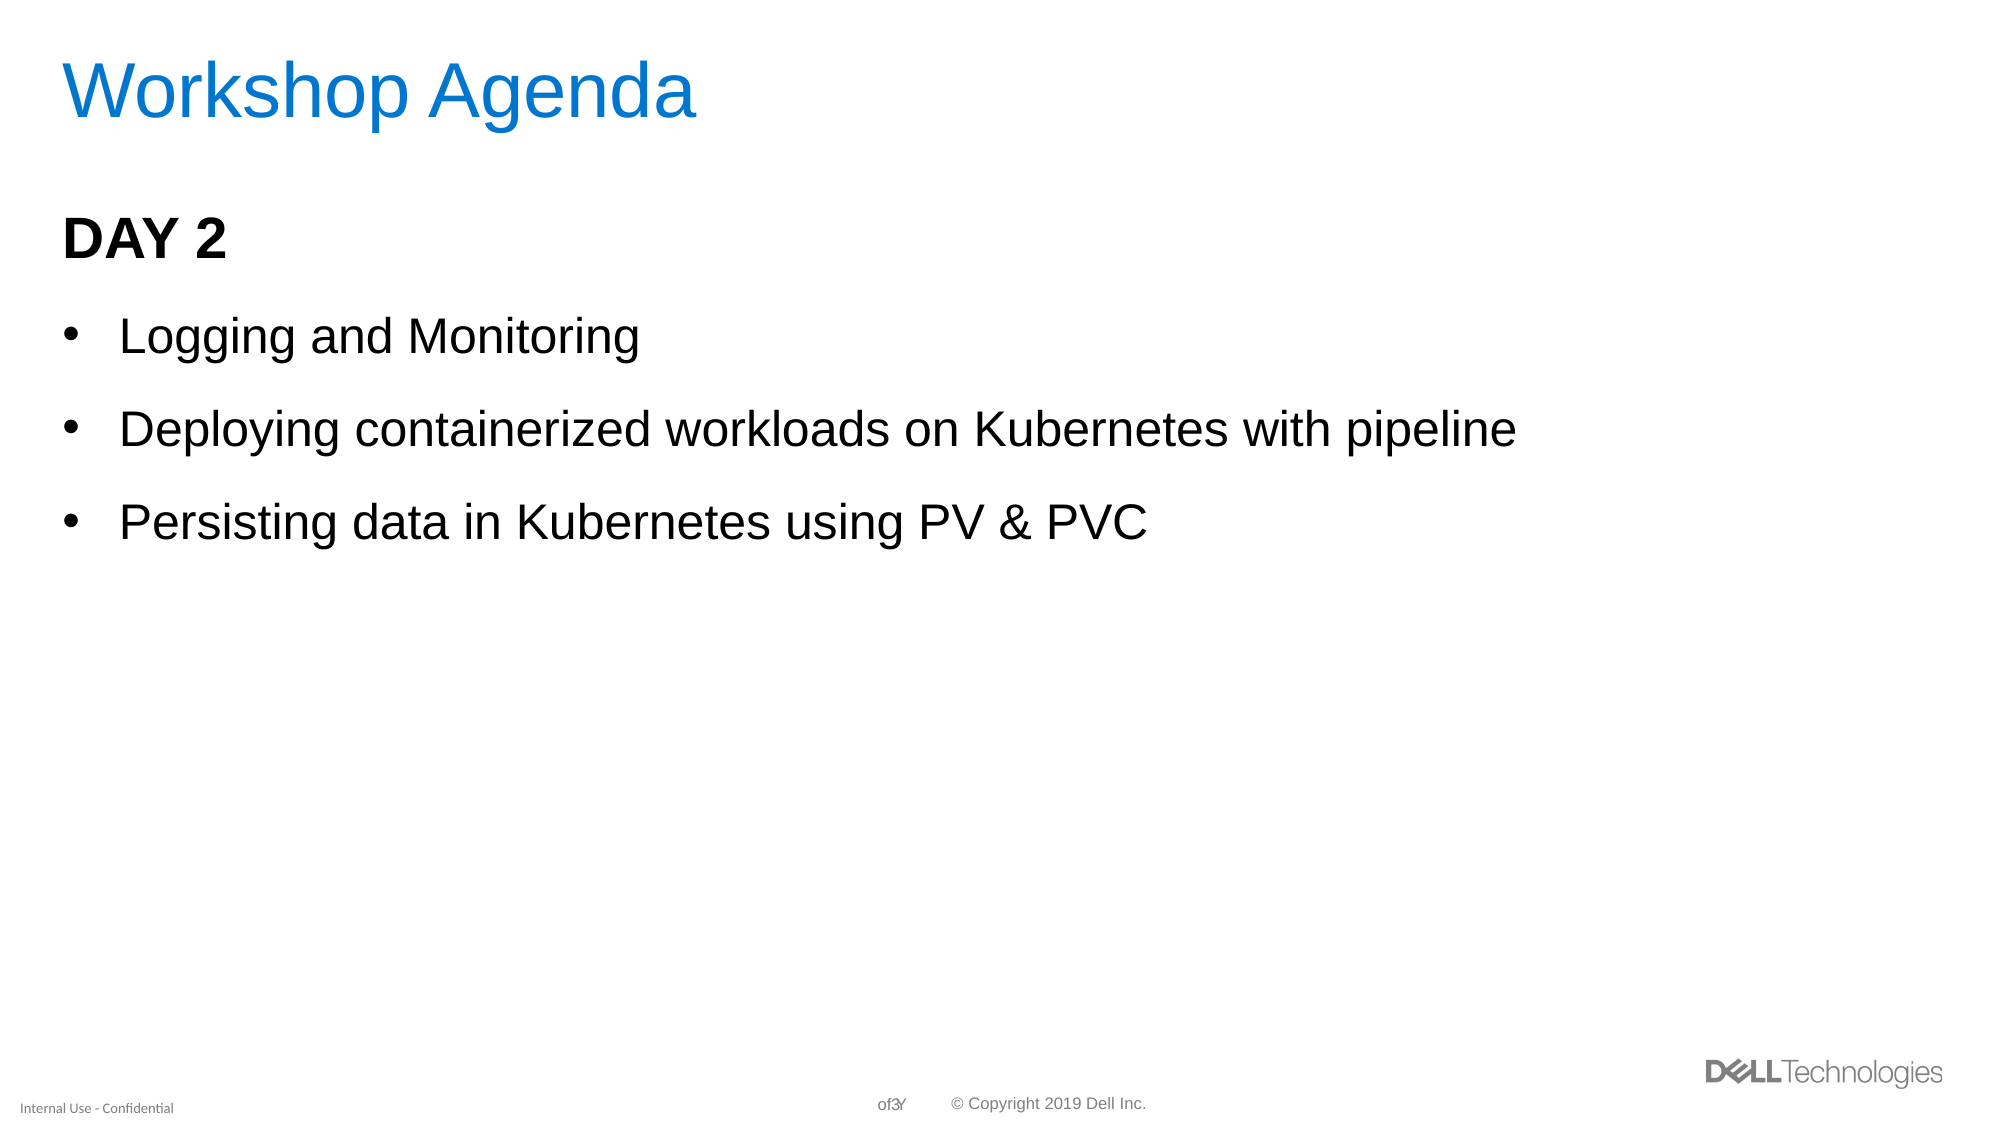

# Workshop Agenda
DAY 2
Logging and Monitoring
Deploying containerized workloads on Kubernetes with pipeline
Persisting data in Kubernetes using PV & PVC